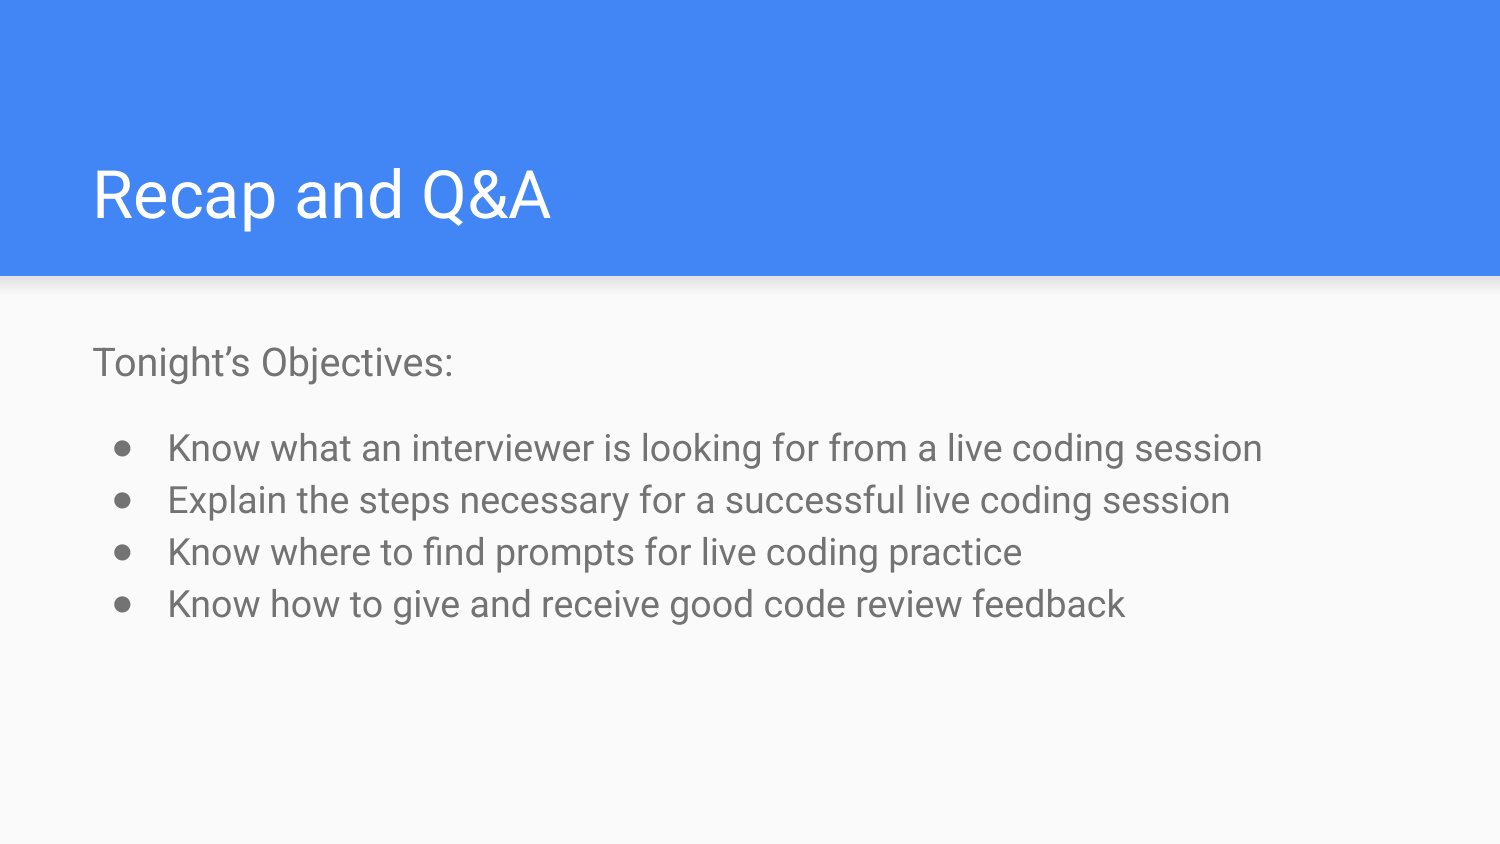

# Recap and Q&A
Tonight’s Objectives:
Know what an interviewer is looking for from a live coding session
Explain the steps necessary for a successful live coding session
Know where to find prompts for live coding practice
Know how to give and receive good code review feedback